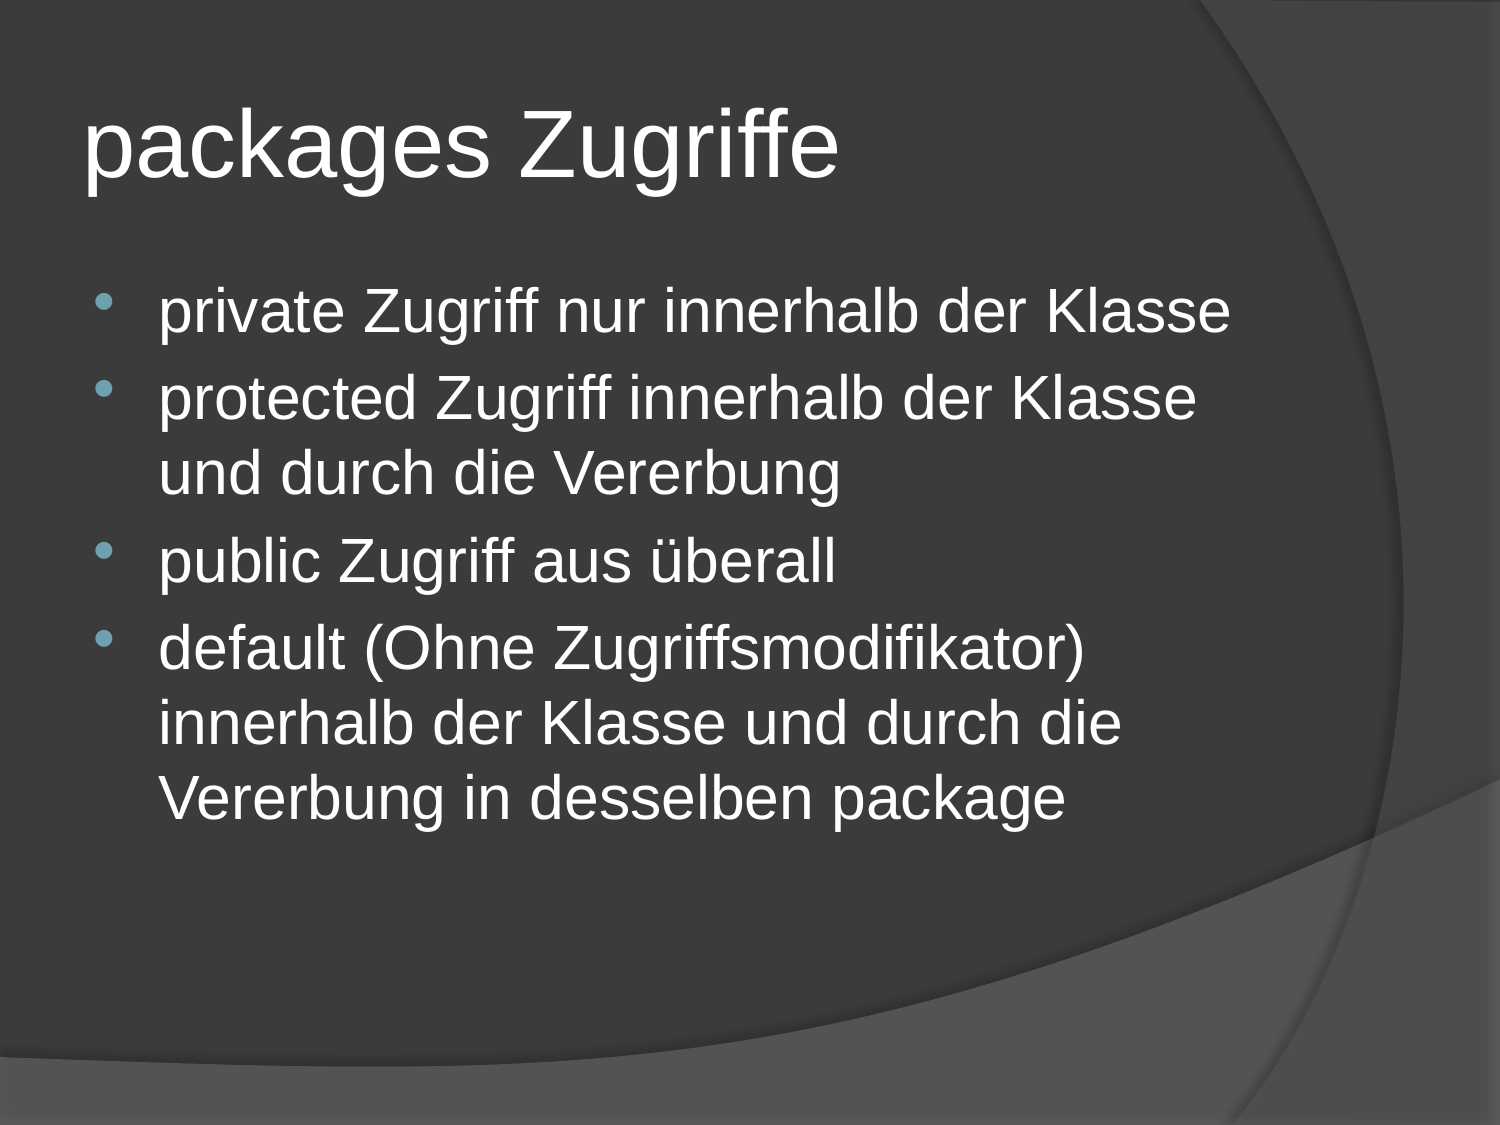

# packages Zugriffe
private Zugriff nur innerhalb der Klasse
protected Zugriff innerhalb der Klasse und durch die Vererbung
public Zugriff aus überall
default (Ohne Zugriffsmodifikator) innerhalb der Klasse und durch die Vererbung in desselben package